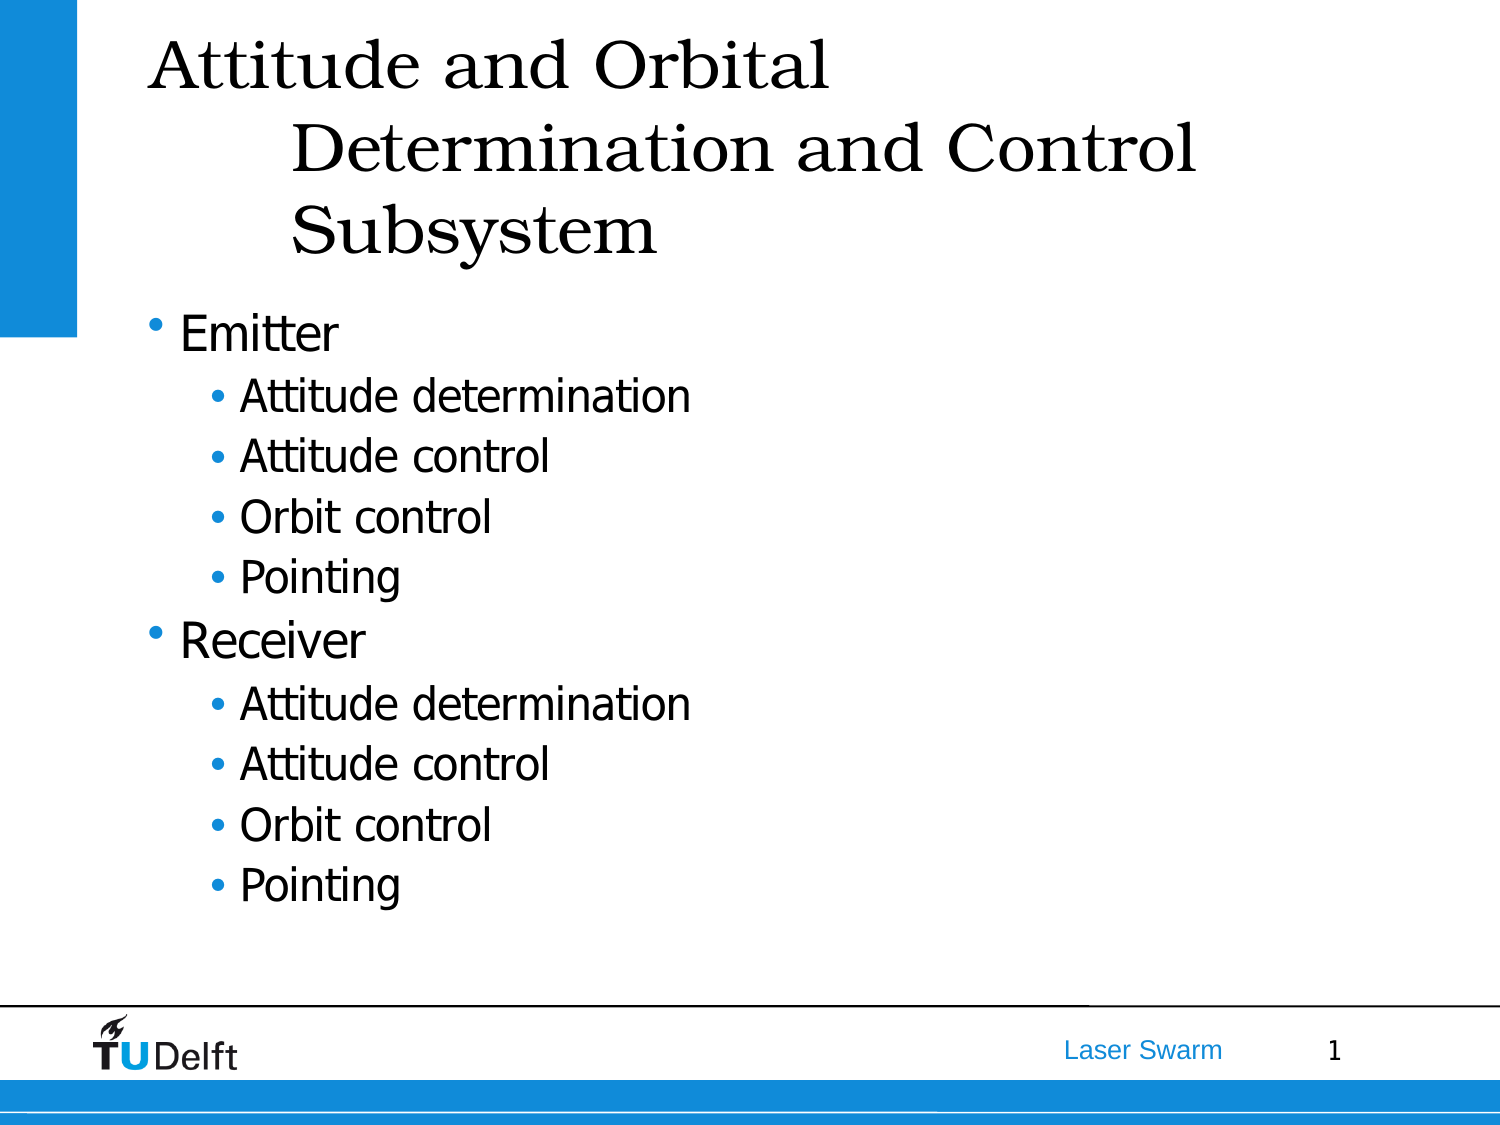

Attitude and Orbital Determination and Control Subsystem
 Emitter
 Attitude determination
 Attitude control
 Orbit control
 Pointing
 Receiver
 Attitude determination
 Attitude control
 Orbit control
 Pointing